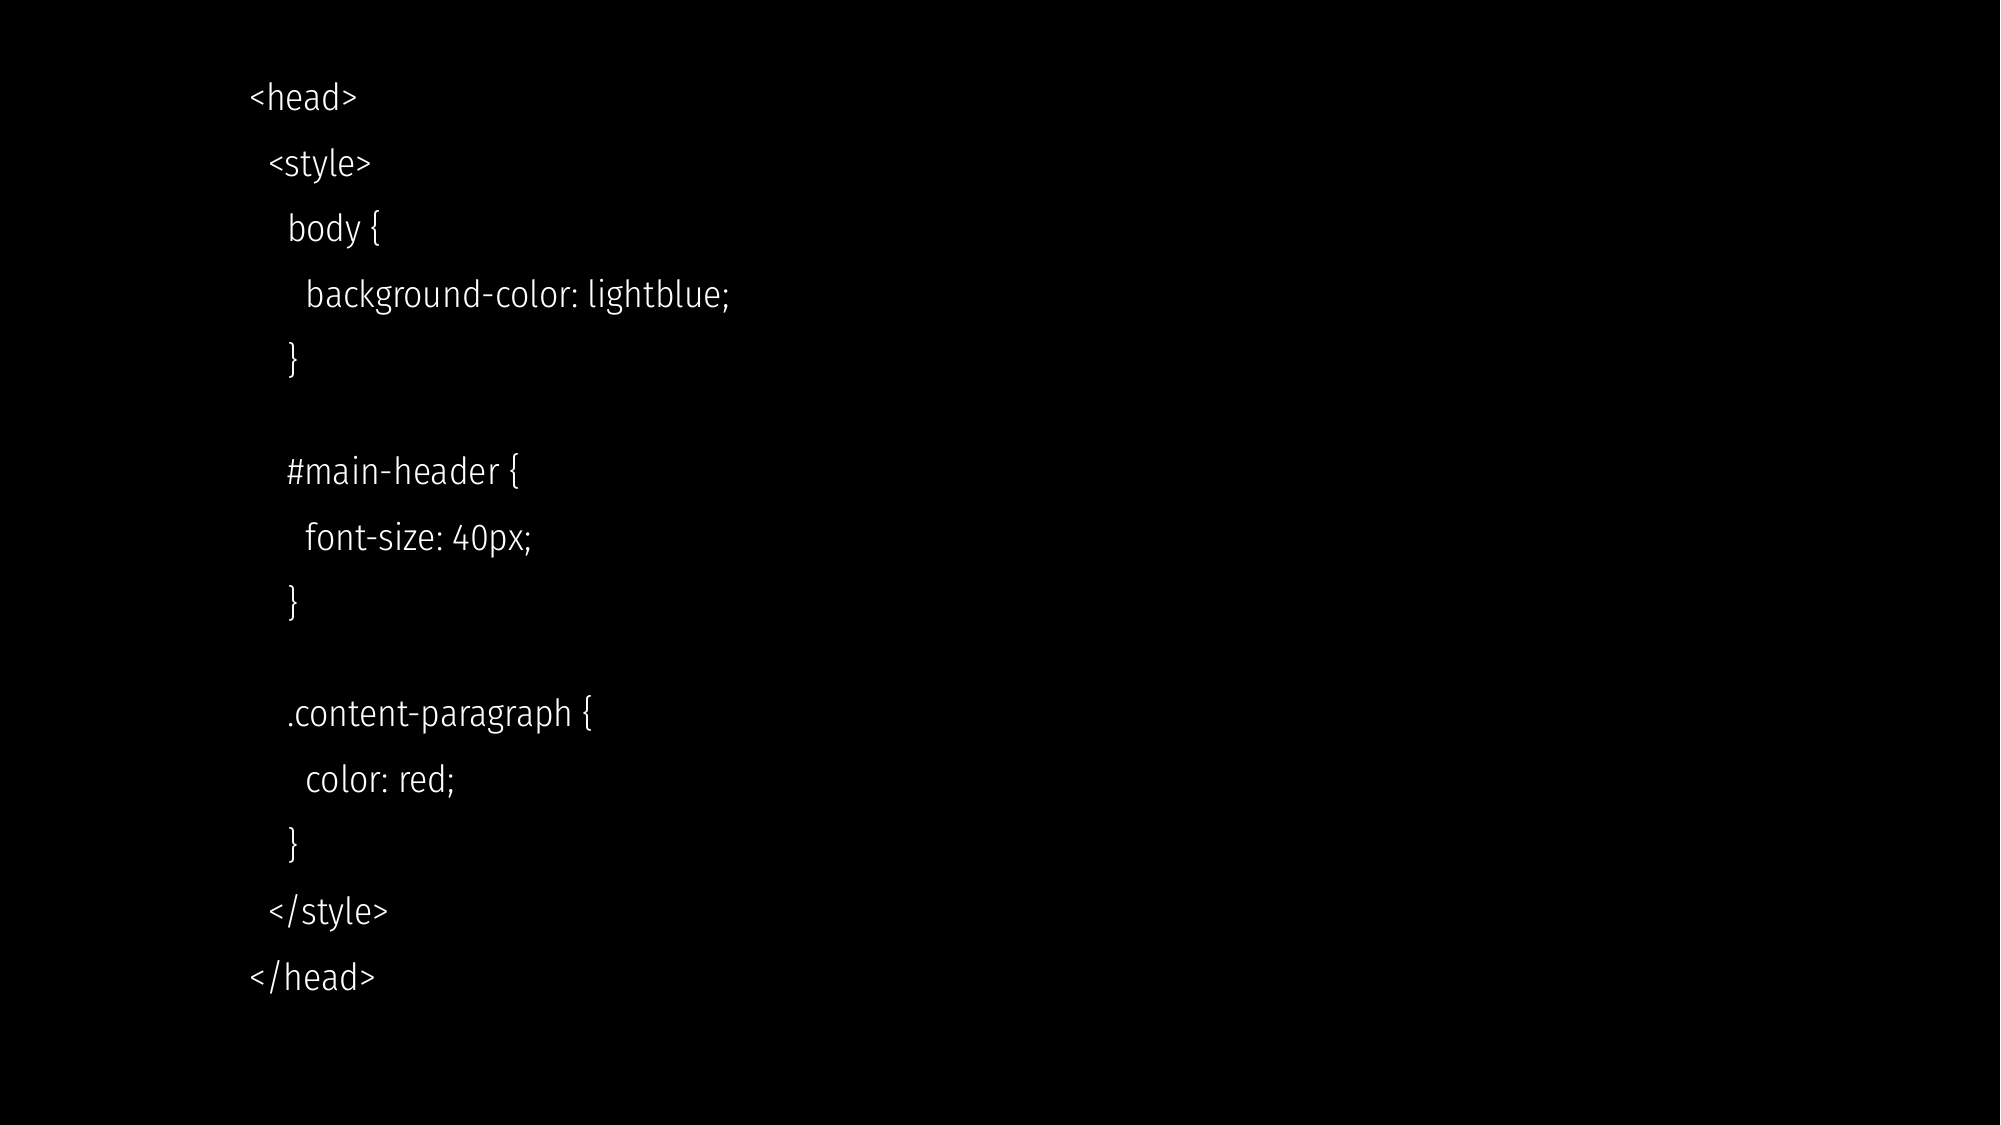

<head>
  <style>
    body {
      background-color: lightblue;
    }
    #main-header {
      font-size: 40px;
    }
    .content-paragraph {
      color: red;
    }
  </style>
</head>